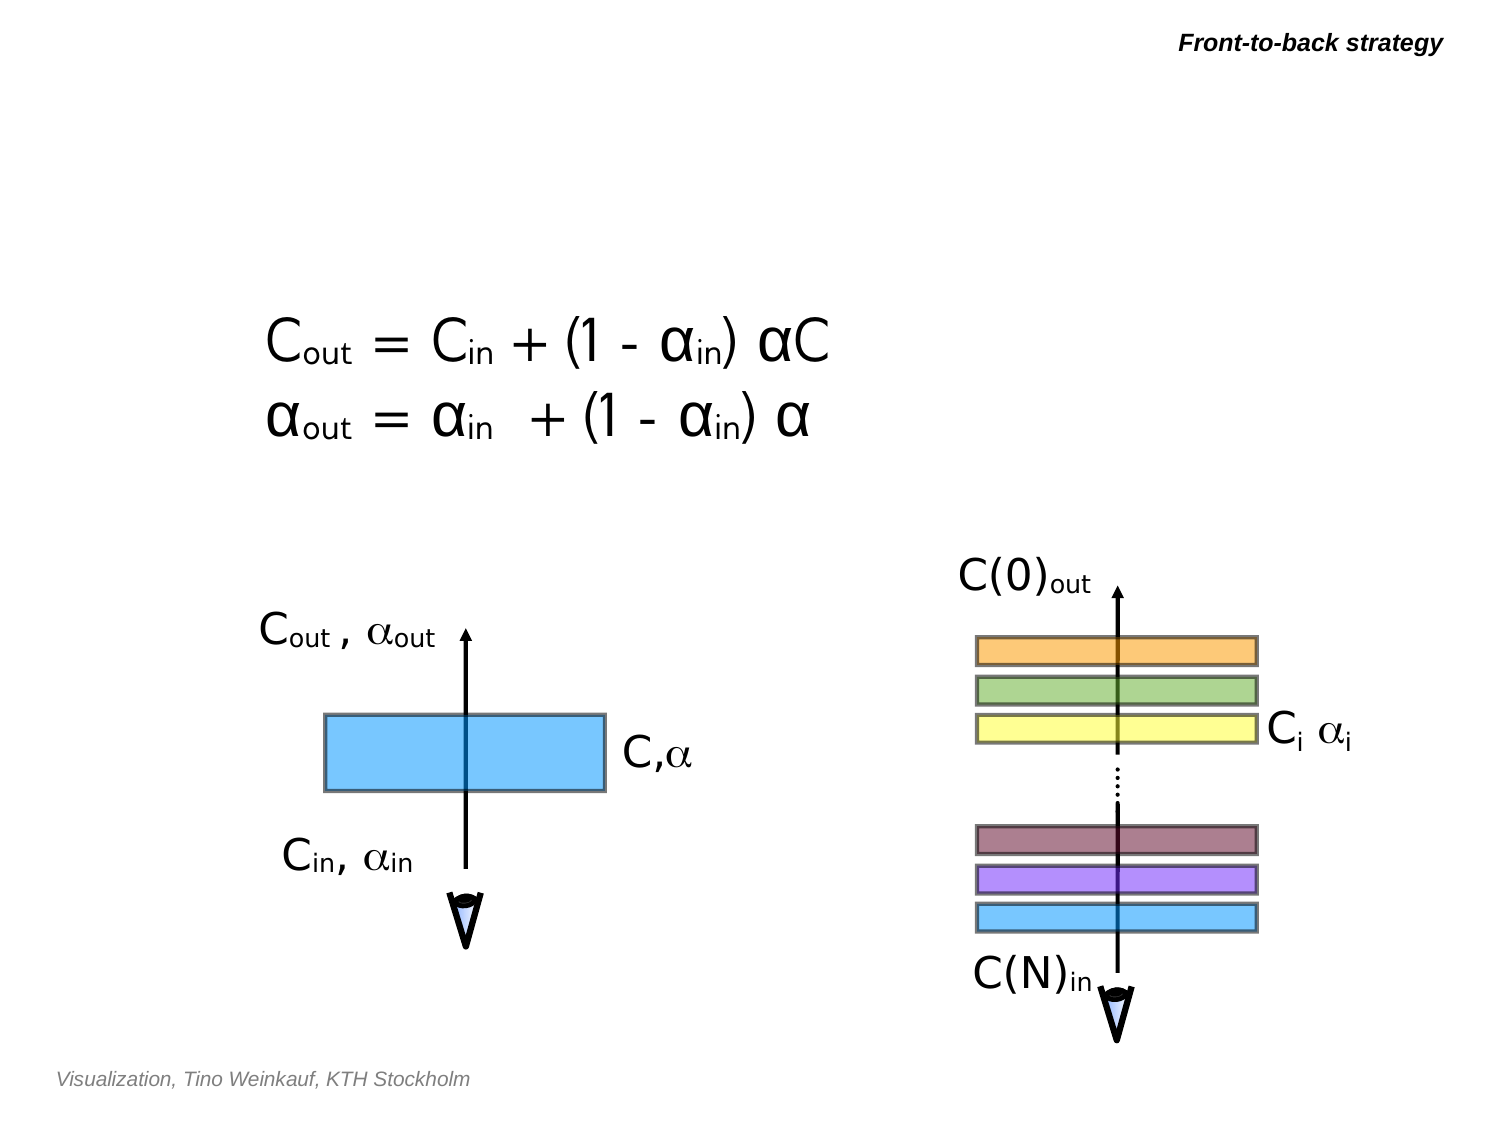

# Front-to-back strategy
Cout = Cin + (1 - αin) αC
αout = αin  + (1 - αin) α
C(0)out

Cout , αout

Ci

αi

C,
α

Cin, αin

C(N)in